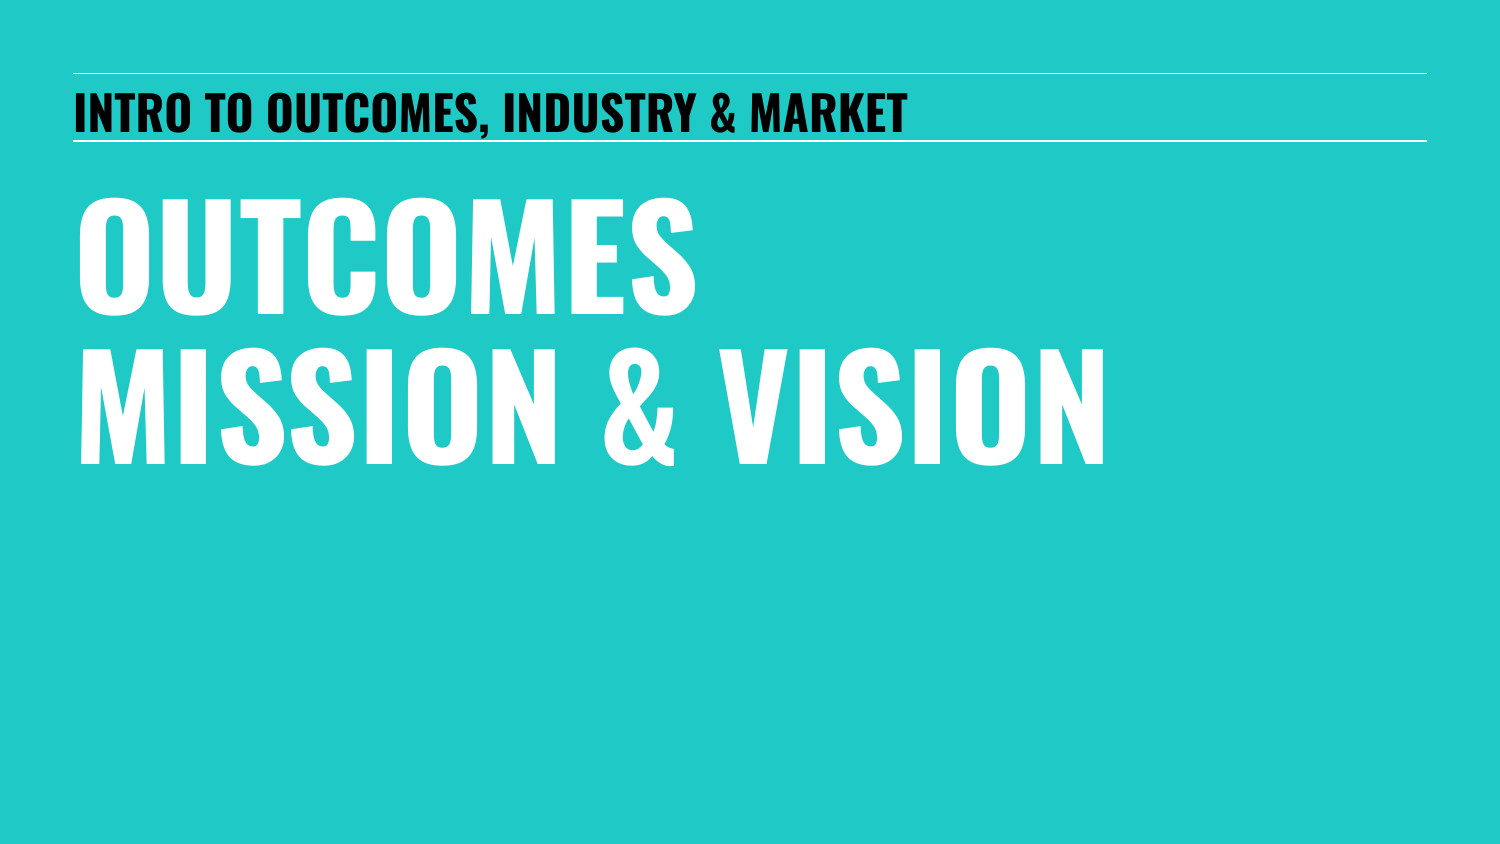

INTRO TO OUTCOMES, INDUSTRY & MARKET

OUTCOMES
MISSION & VISION